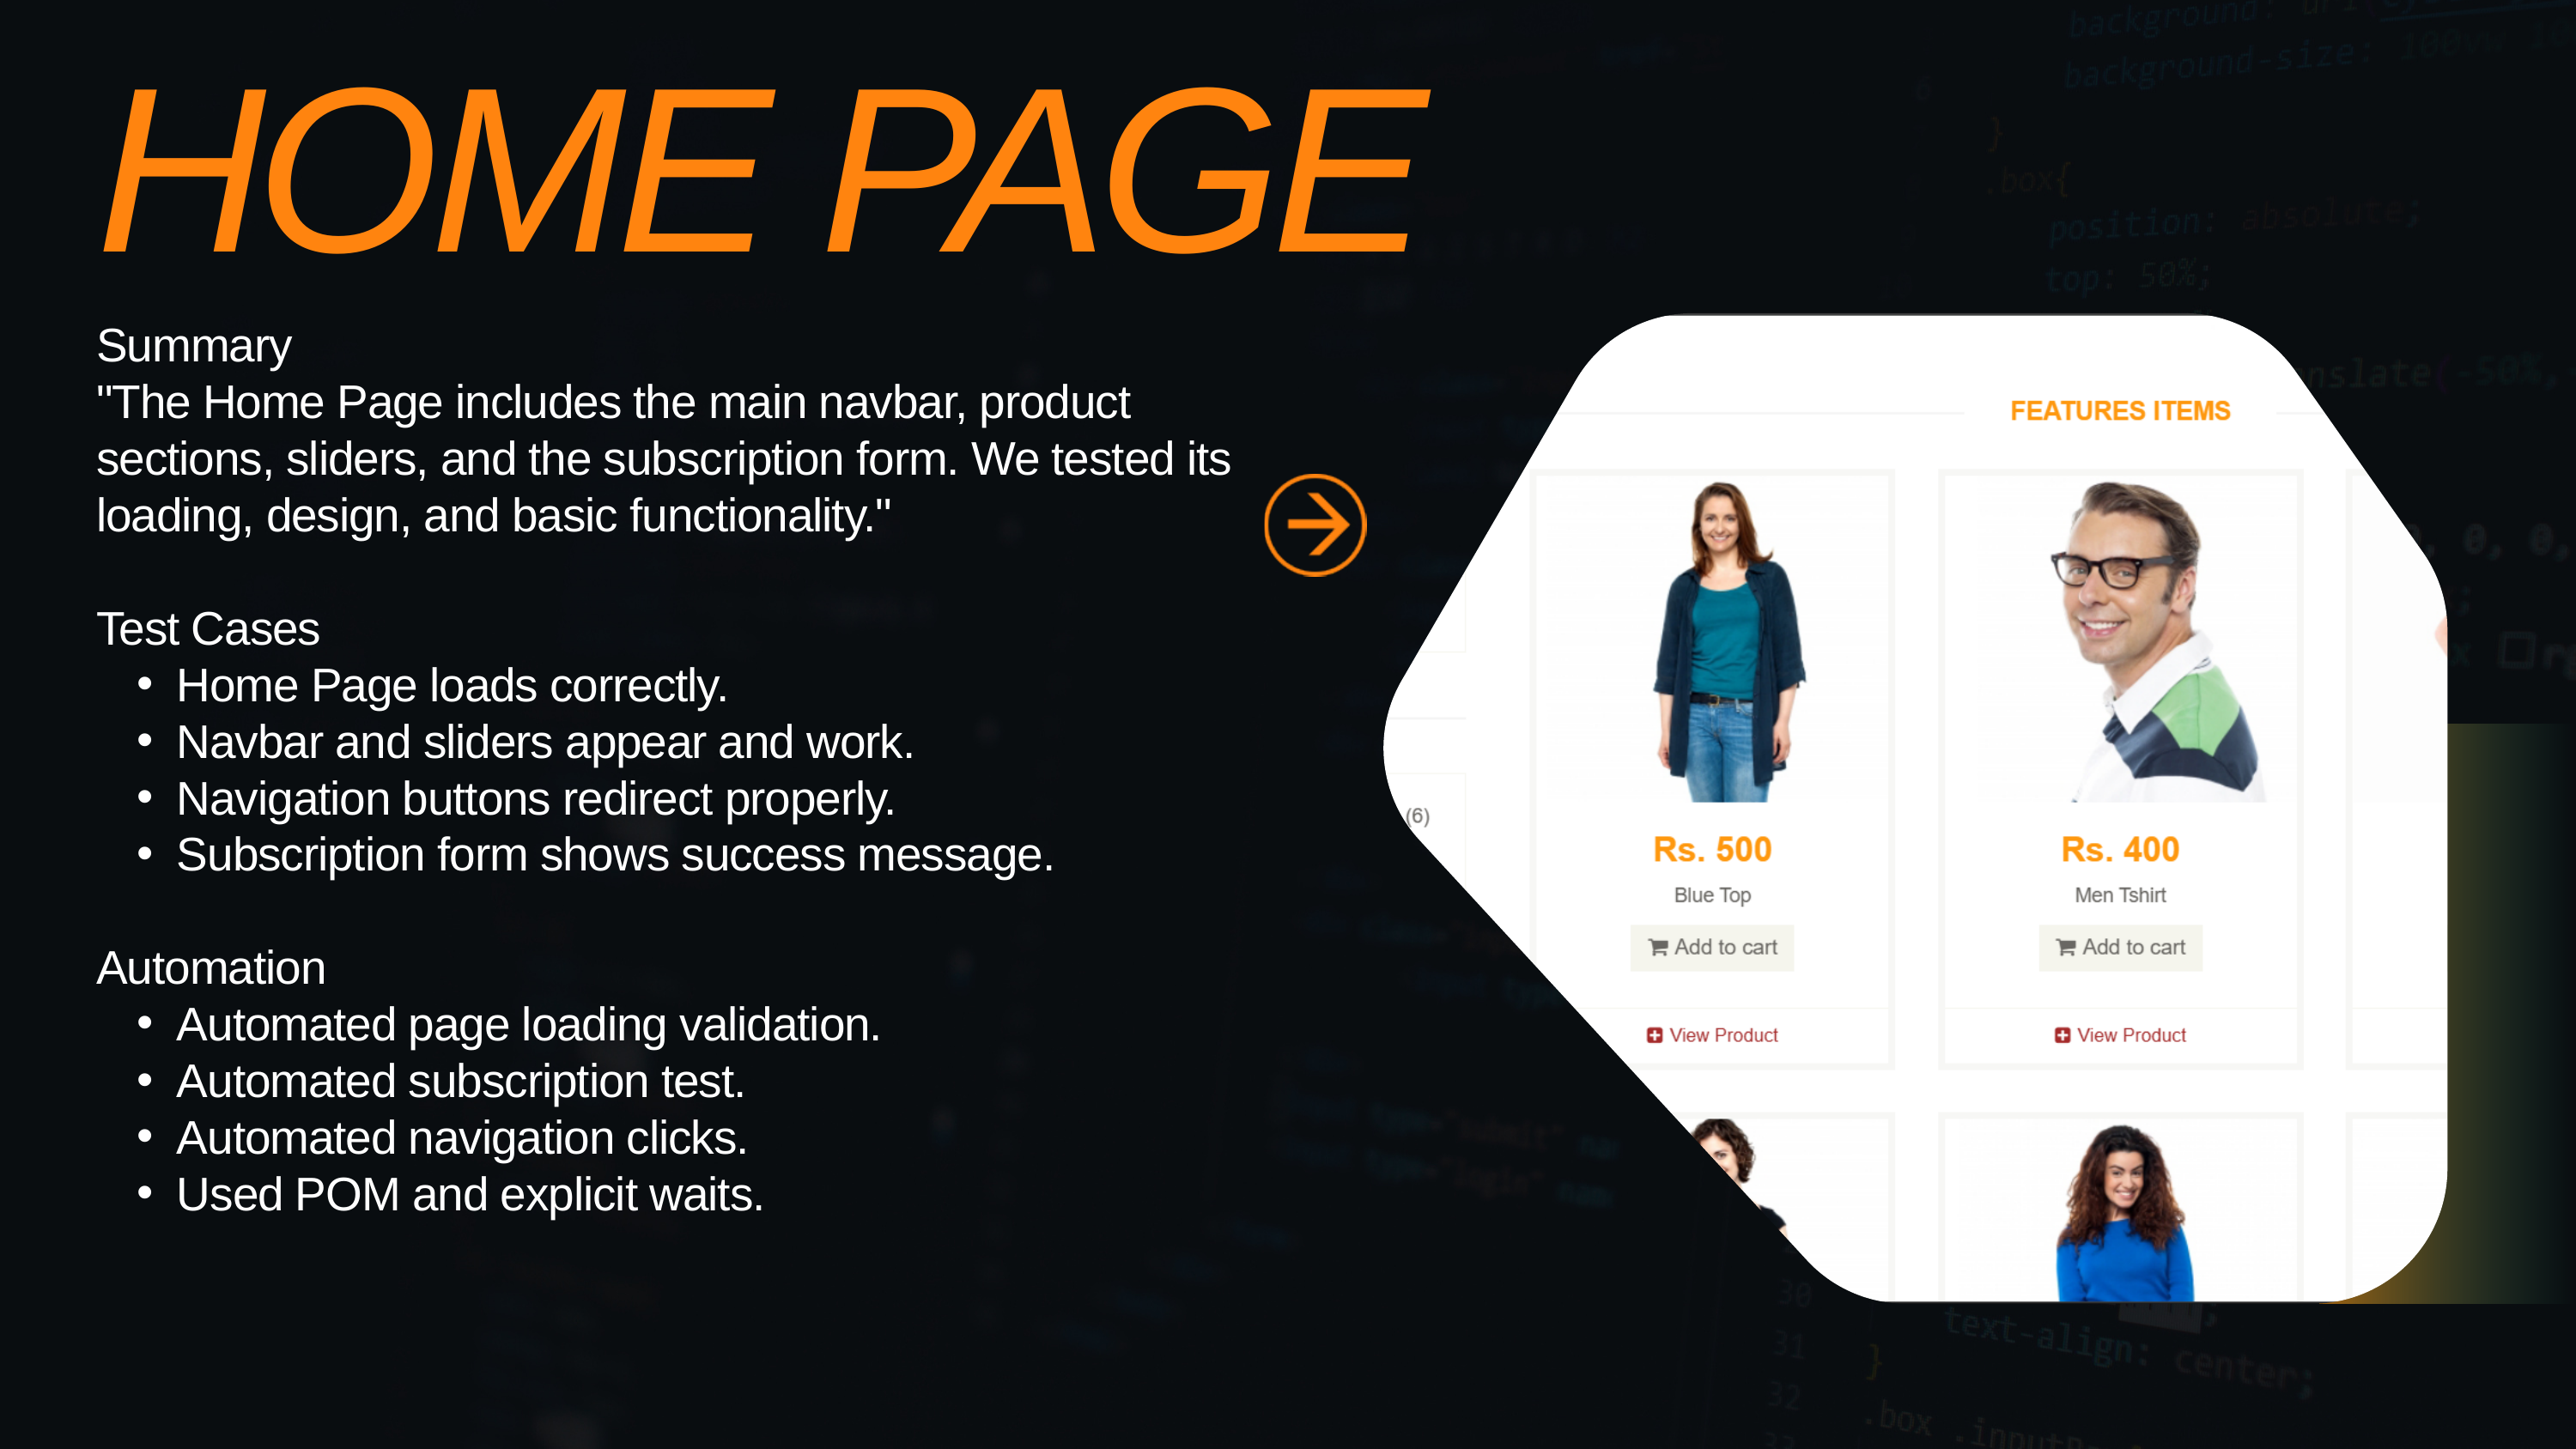

HOME PAGE

Summary
"The Home Page includes the main navbar, product sections, sliders, and the subscription form. We tested its loading, design, and basic functionality."

Test Cases
Home Page loads correctly.
Navbar and sliders appear and work.
Navigation buttons redirect properly.
Subscription form shows success message.

Automation
Automated page loading validation.
Automated subscription test.
Automated navigation clicks.
Used POM and explicit waits.